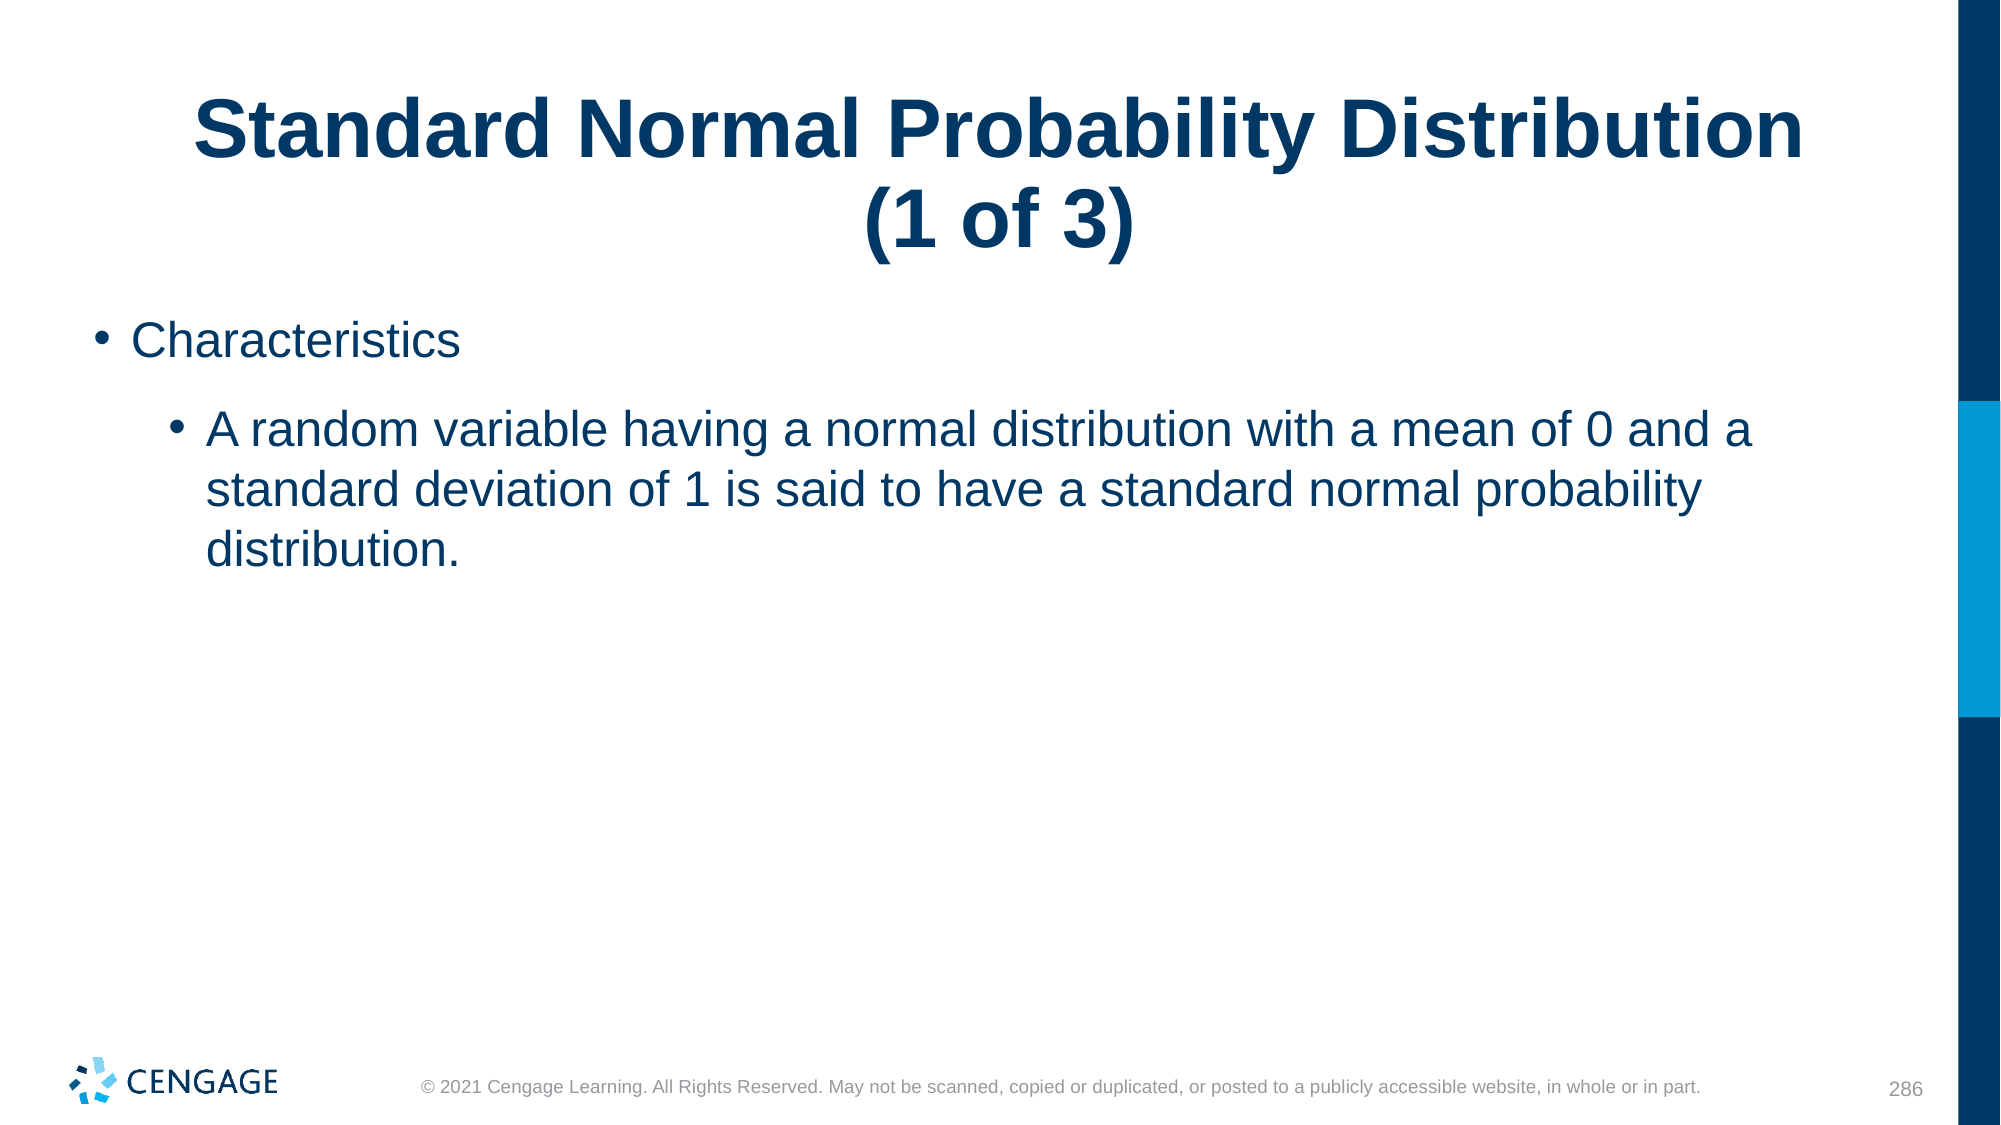

# Standard Normal Probability Distribution (1 of 3)
Characteristics
A random variable having a normal distribution with a mean of 0 and a standard deviation of 1 is said to have a standard normal probability   distribution.